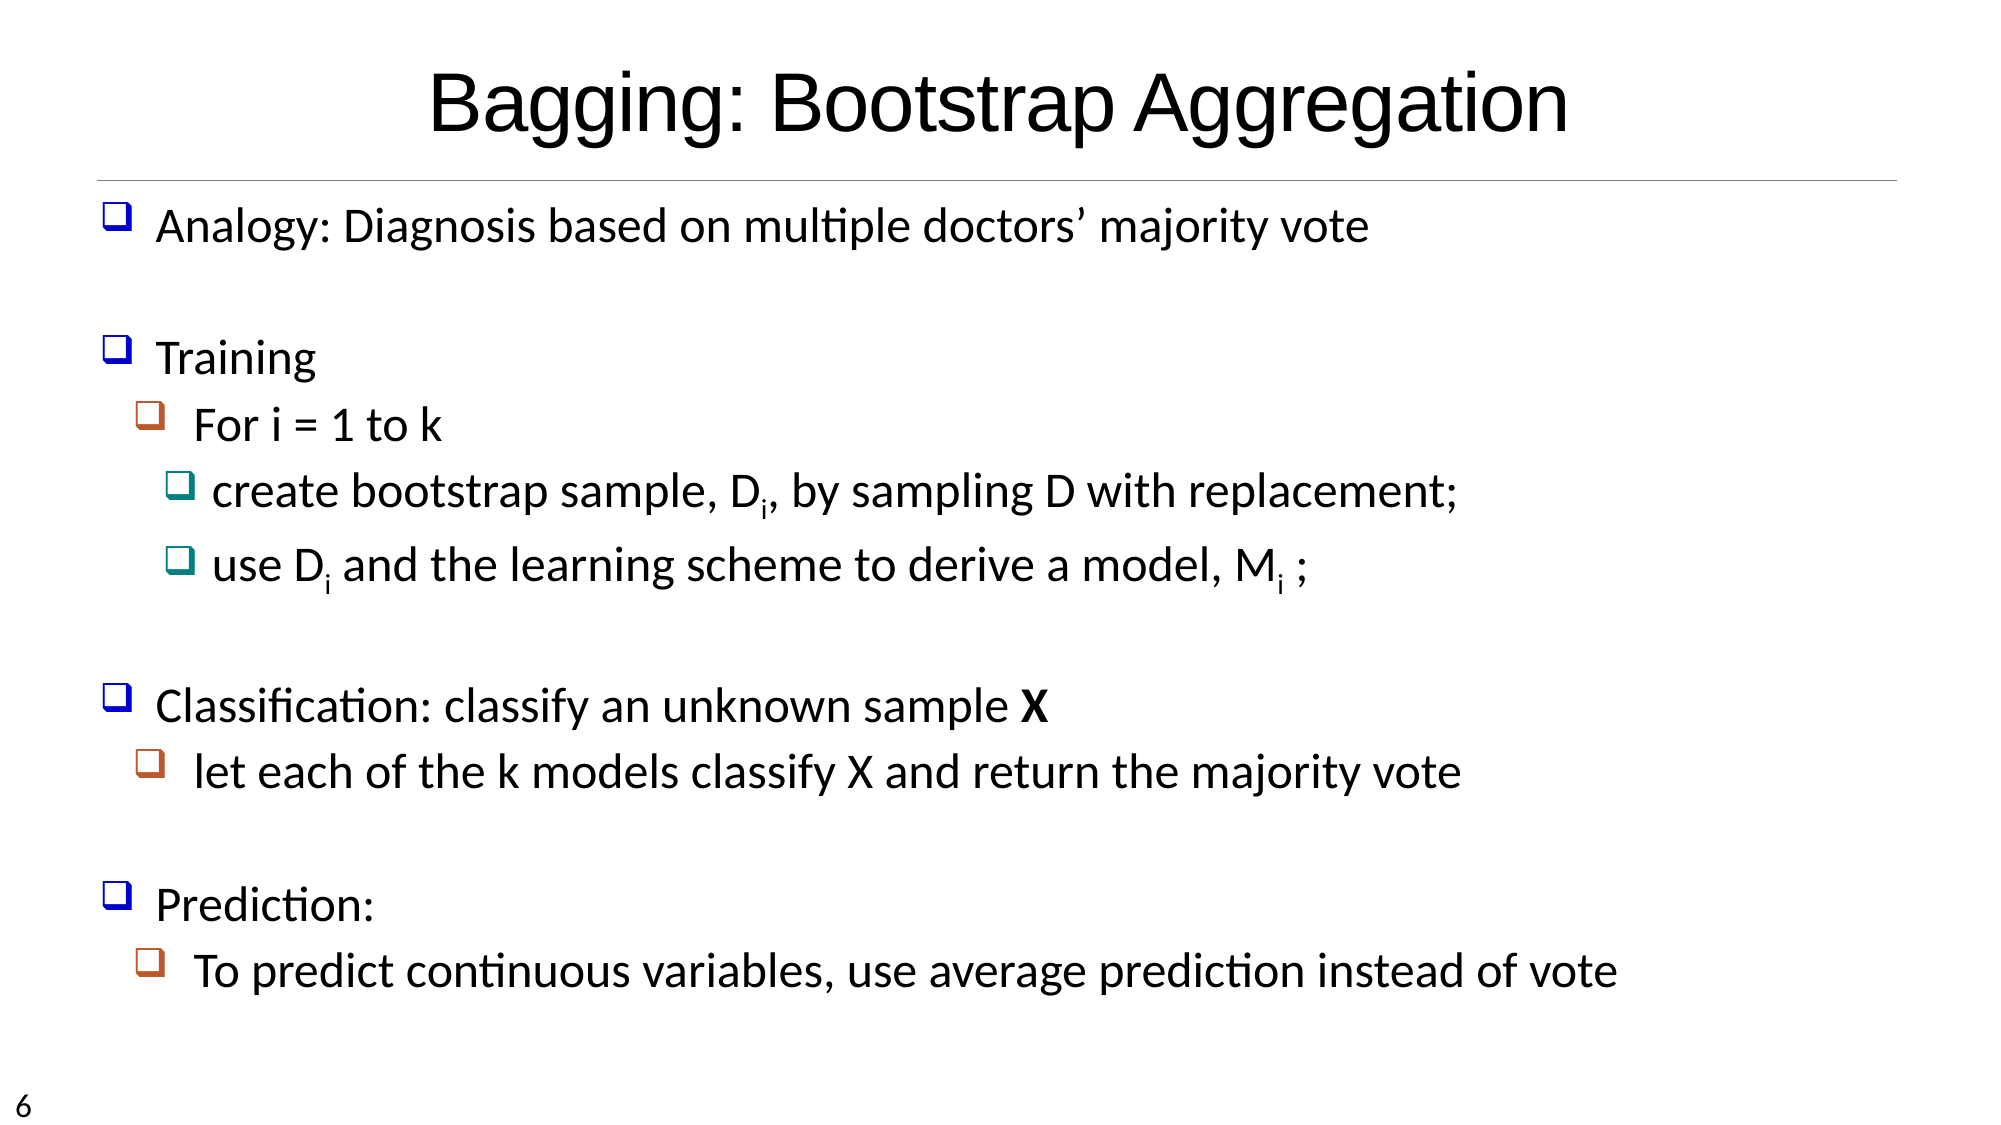

# Bagging: Bootstrap Aggregation
Analogy: Diagnosis based on multiple doctors’ majority vote

Training
For i = 1 to k
create bootstrap sample, Di, by sampling D with replacement;
use Di and the learning scheme to derive a model, Mi ;

Classification: classify an unknown sample X
let each of the k models classify X and return the majority vote

Prediction:
To predict continuous variables, use average prediction instead of vote